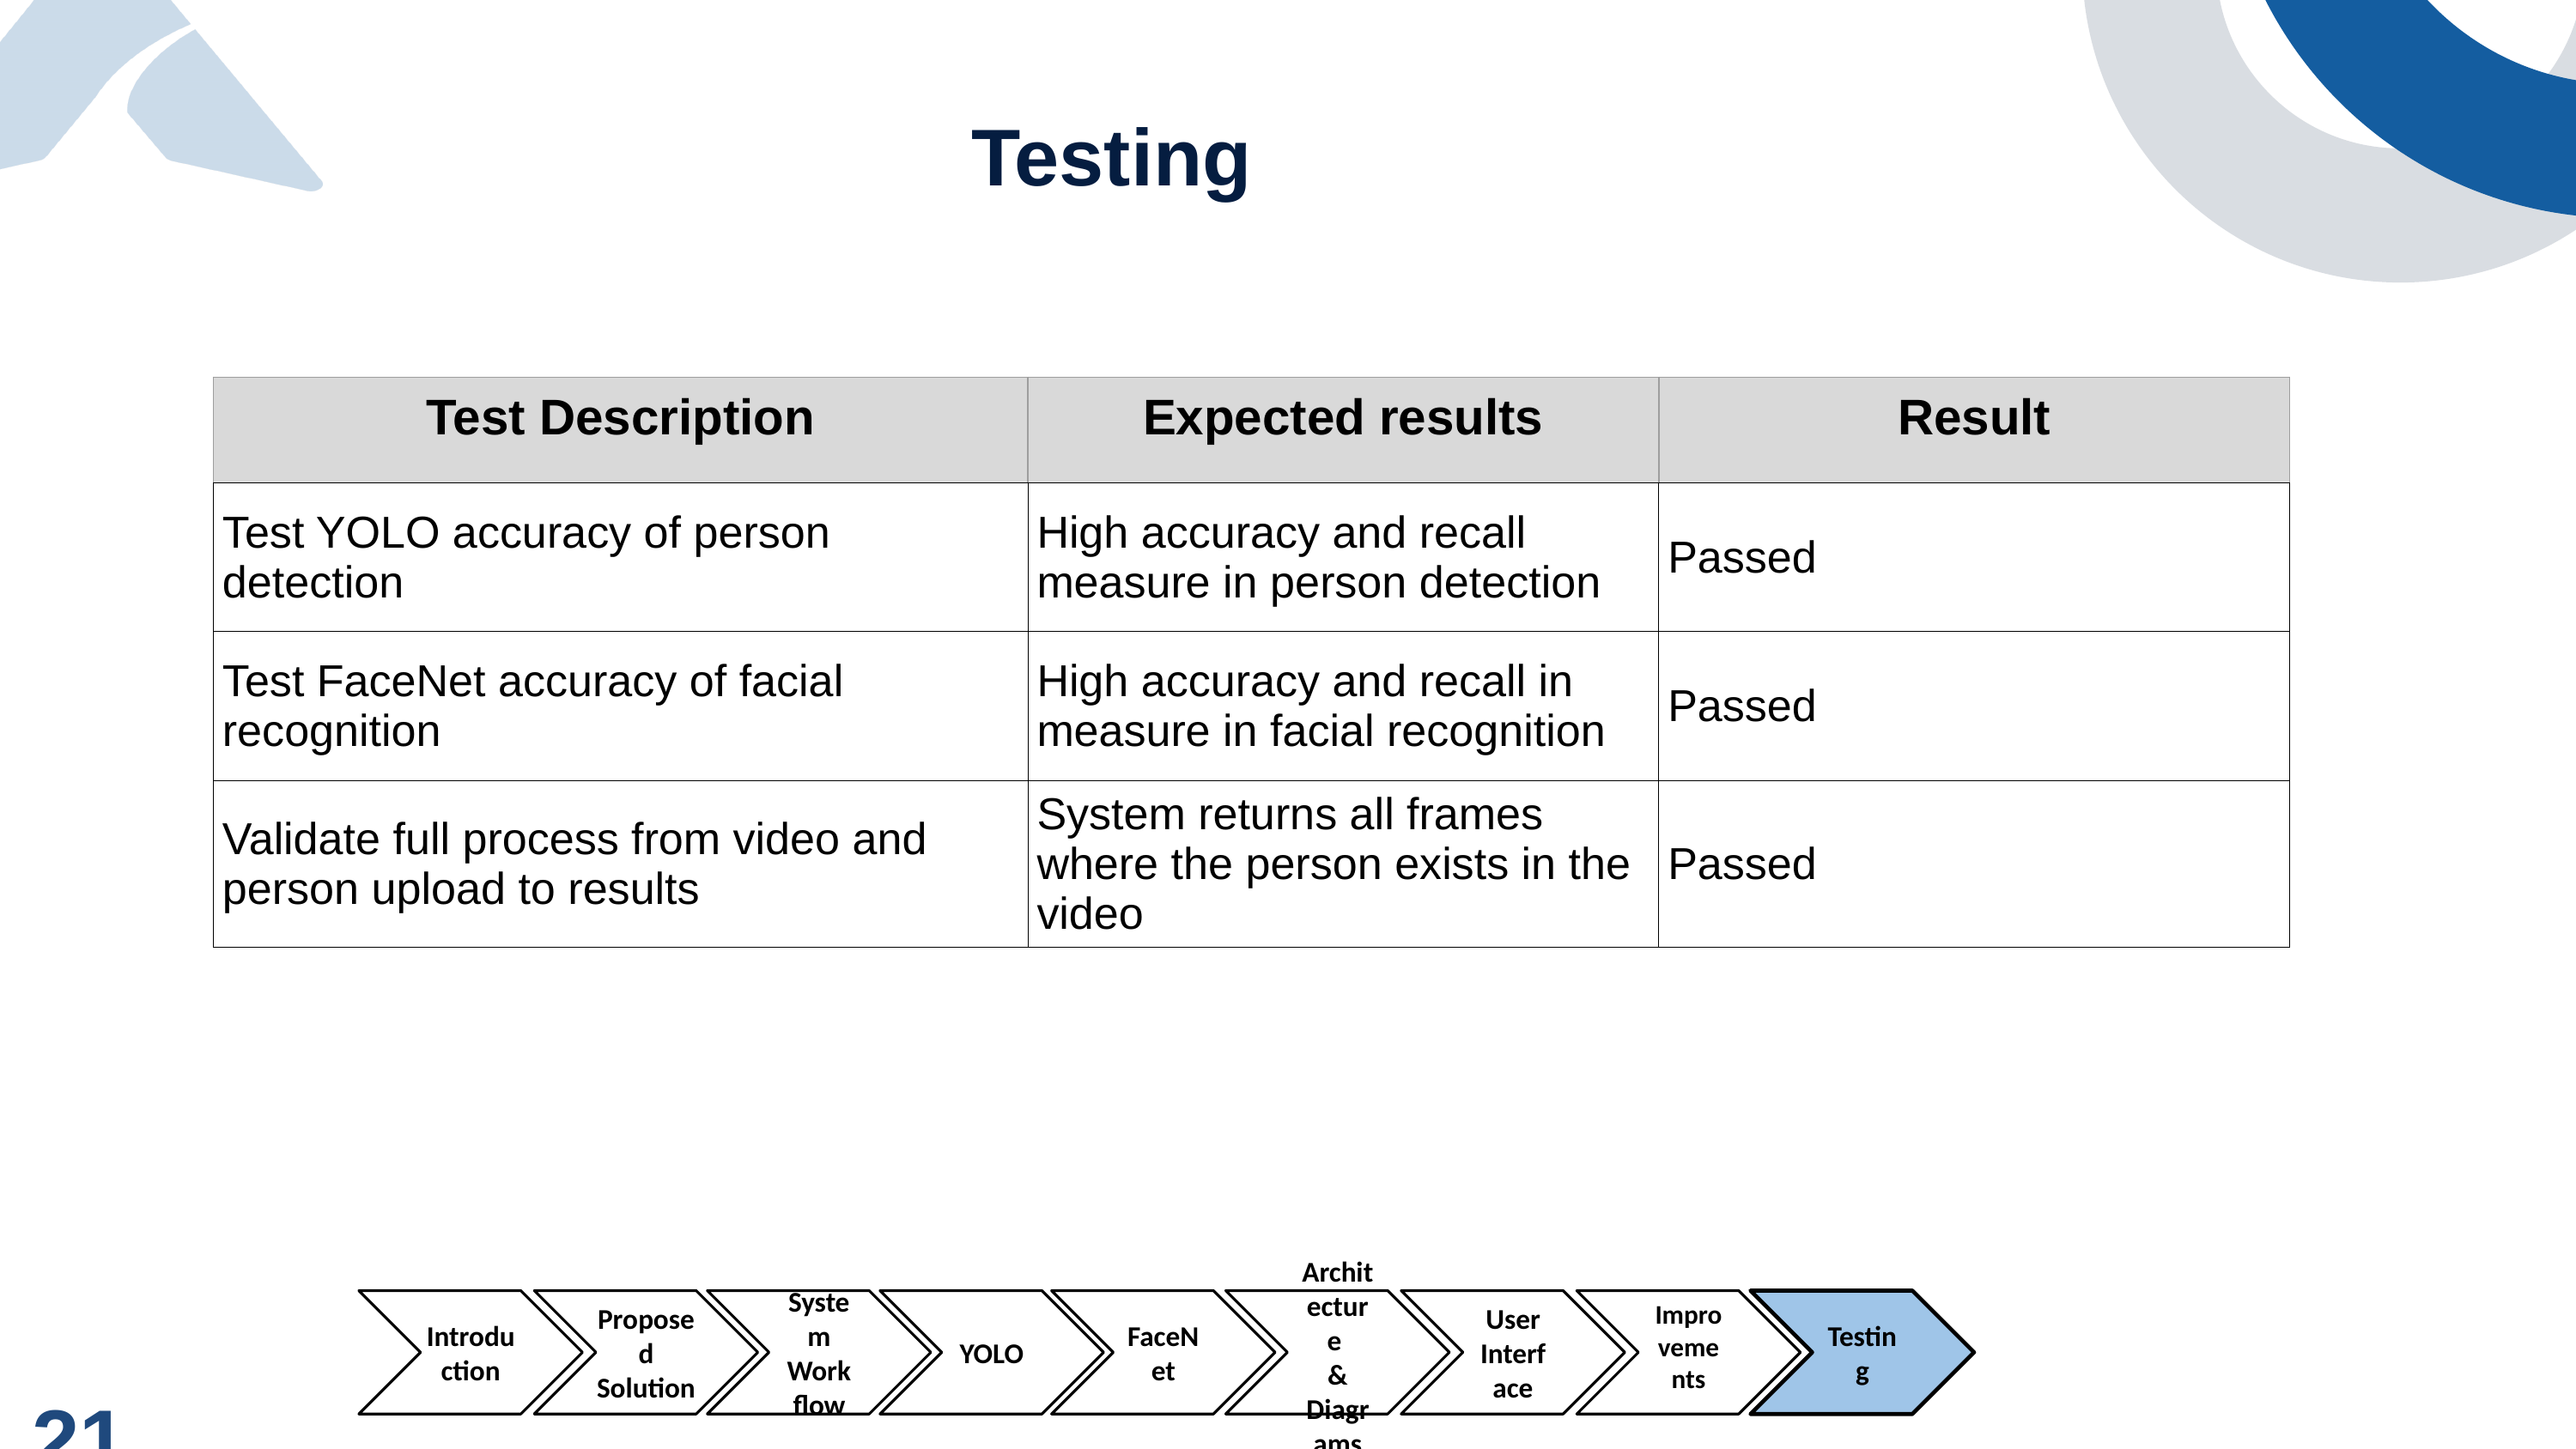

Testing
| Test Description | Expected results | Result |
| --- | --- | --- |
| Test YOLO accuracy of person detection | High accuracy and recall measure in person detection | Passed |
| Test FaceNet accuracy of facial recognition | High accuracy and recall in measure in facial recognition | Passed |
| Validate full process from video and person upload to results | System returns all frames where the person exists in the video | Passed |
Introduction
Proposed Solution
System Workflow
YOLO
FaceNet
Architecture
&
Diagrams
User Interface
Improvements
Testing
21